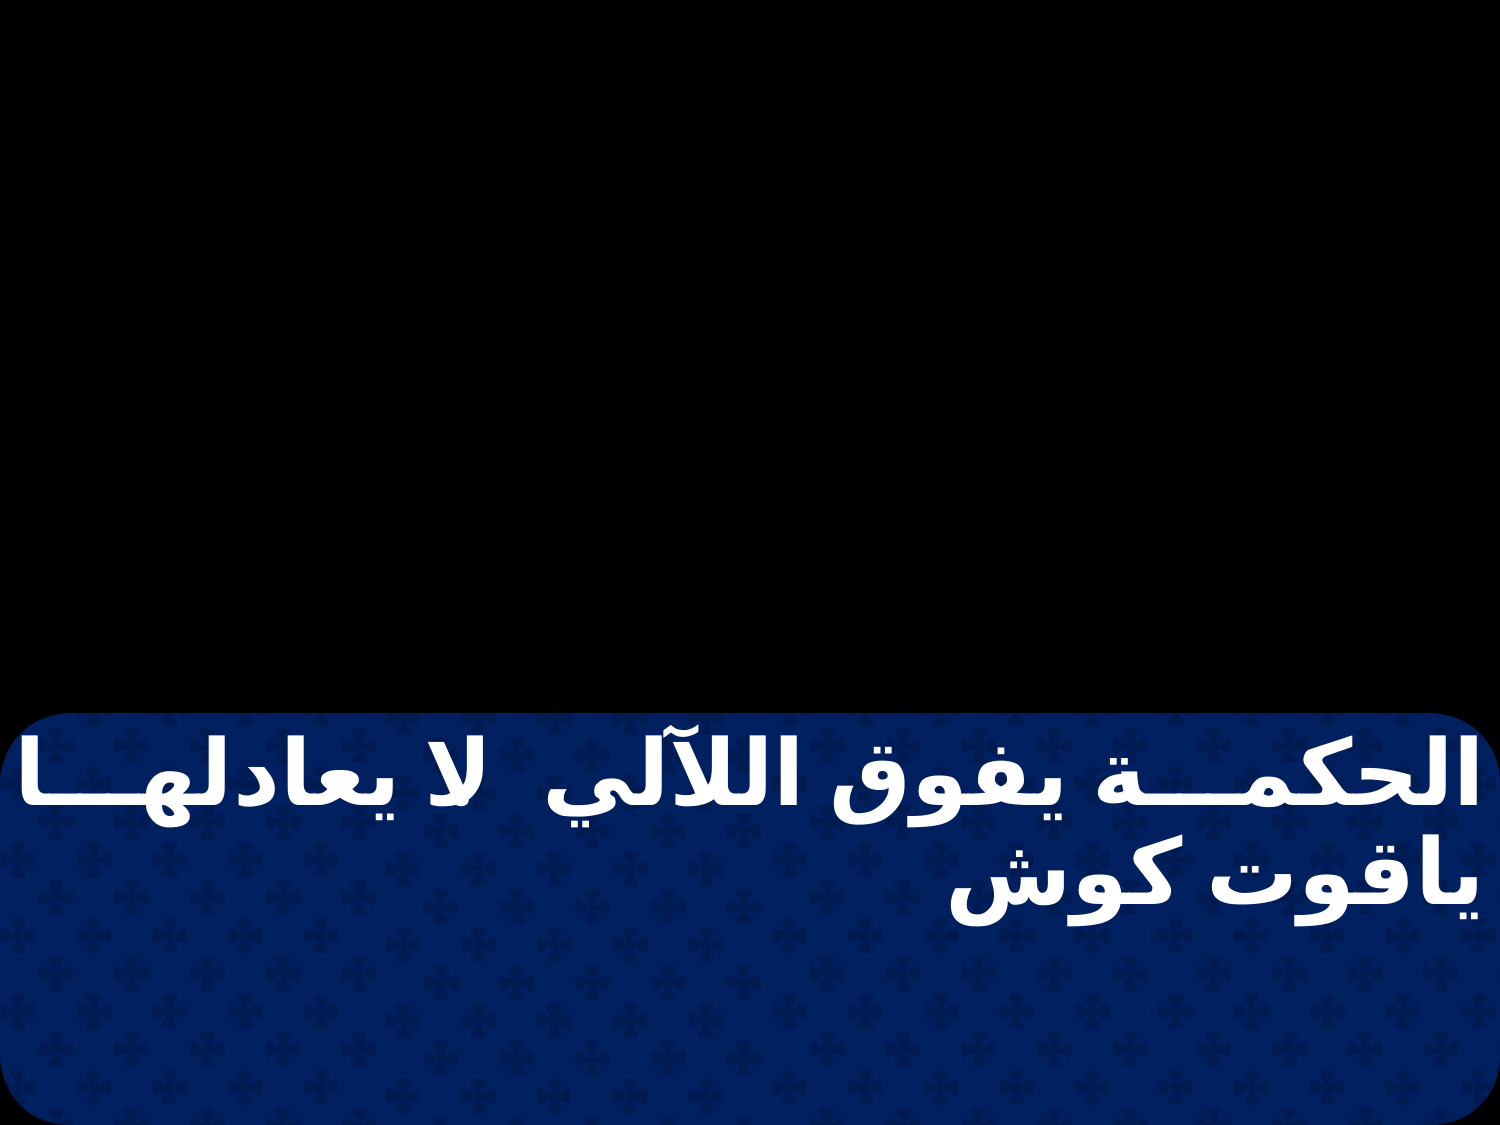

الحكمة يفوق اللآلي. لا يعادلها ياقوت كوش